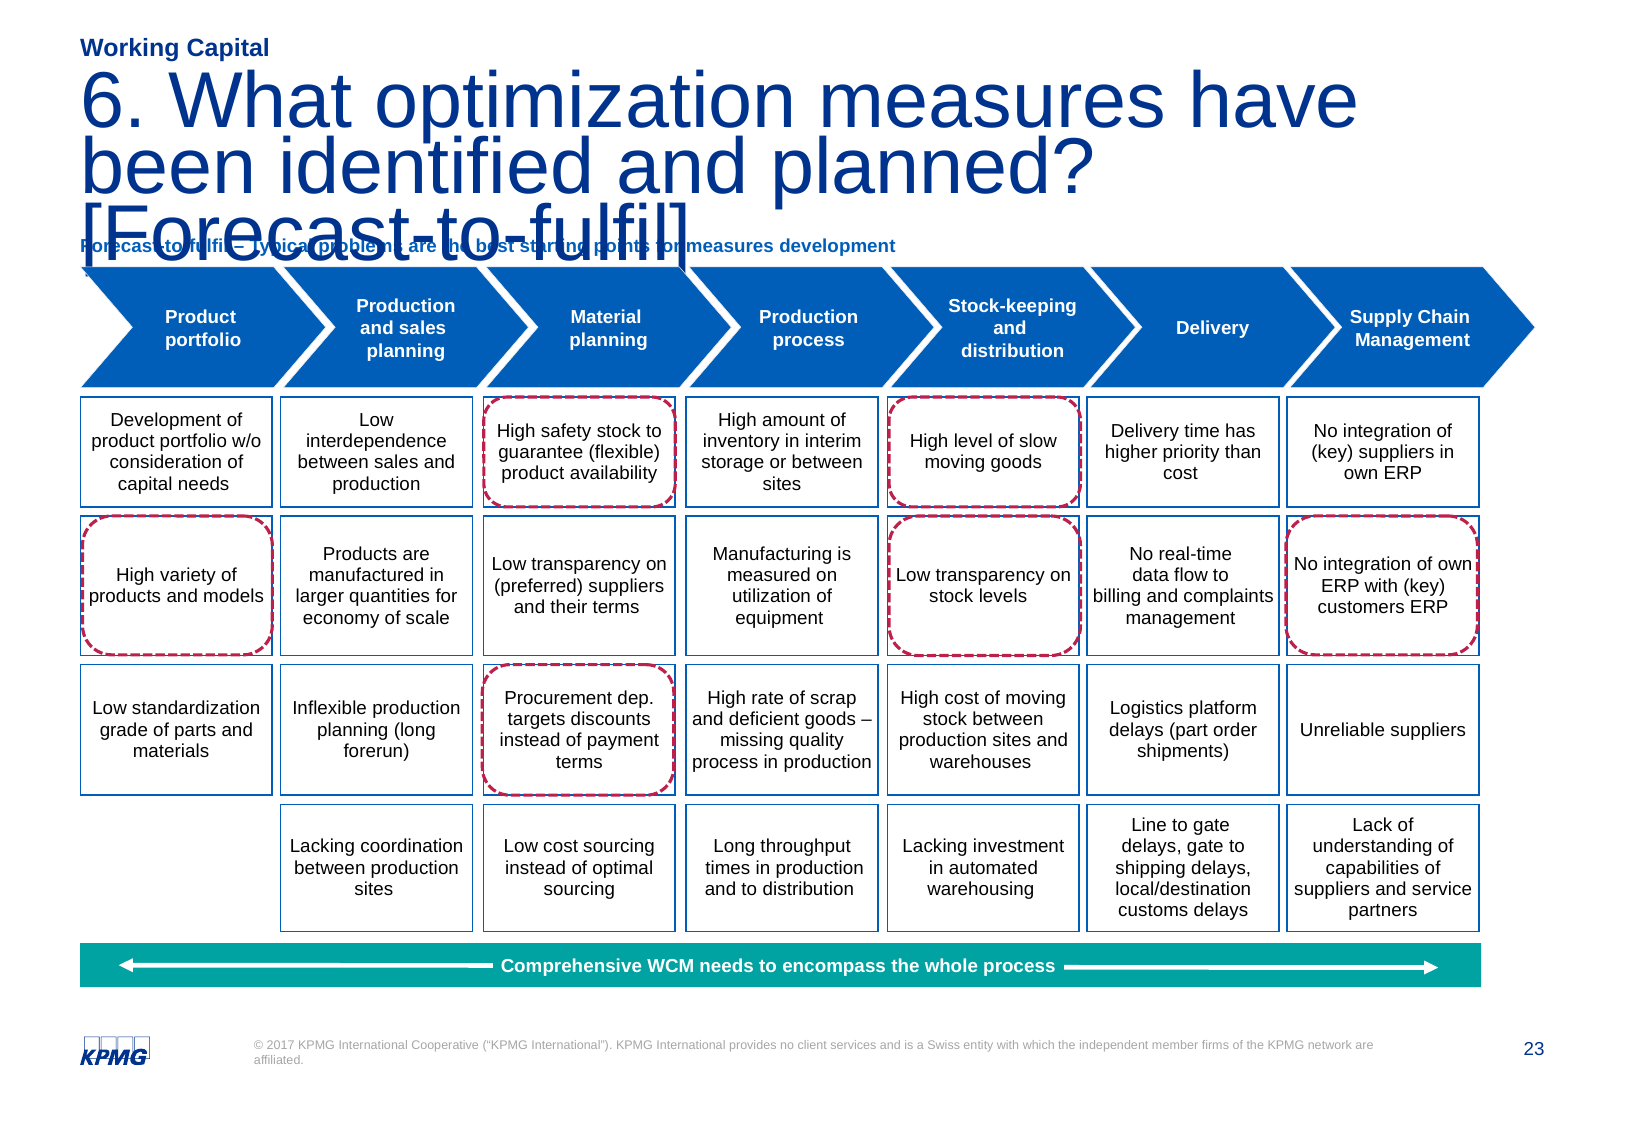

Working Capital
# 6. What optimization measures have been identified and planned? [Forecast-to-fulfil]
Forecast-to-fulfil – Typical problems are the best starting points for measures development
Product
portfolio
 Production
and sales
planning
Material
planning
Production
process
 Stock-keeping
and
distribution
Delivery
Supply Chain
Management
Development of product portfolio w/o consideration of capital needs
Low interdependence between sales and production
High safety stock to guarantee (flexible) product availability
High amount of inventory in interim storage or between sites
High level of slow moving goods
Delivery time has higher priority than cost
No integration of (key) suppliers in own ERP
High variety of products and models
Products are manufactured in larger quantities for economy of scale
Low transparency on (preferred) suppliers and their terms
Manufacturing is measured on utilization of equipment
Low transparency on stock levels
No real-time
data flow to
billing and complaints management
No integration of own ERP with (key) customers ERP
Low standardization grade of parts and materials
Inflexible production planning (long forerun)
Procurement dep. targets discounts instead of payment terms
High rate of scrap and deficient goods – missing quality process in production
High cost of moving stock between production sites and warehouses
Logistics platform delays (part order
shipments)
Unreliable suppliers
Lacking coordination between production sites
Low cost sourcing instead of optimal sourcing
Long throughput
 times in production and to distribution
Lacking investment in automated warehousing
Line to gate
delays, gate to
shipping delays, local/destination
customs delays
Lack of understanding of capabilities of suppliers and service partners

Comprehensive WCM needs to encompass the whole process